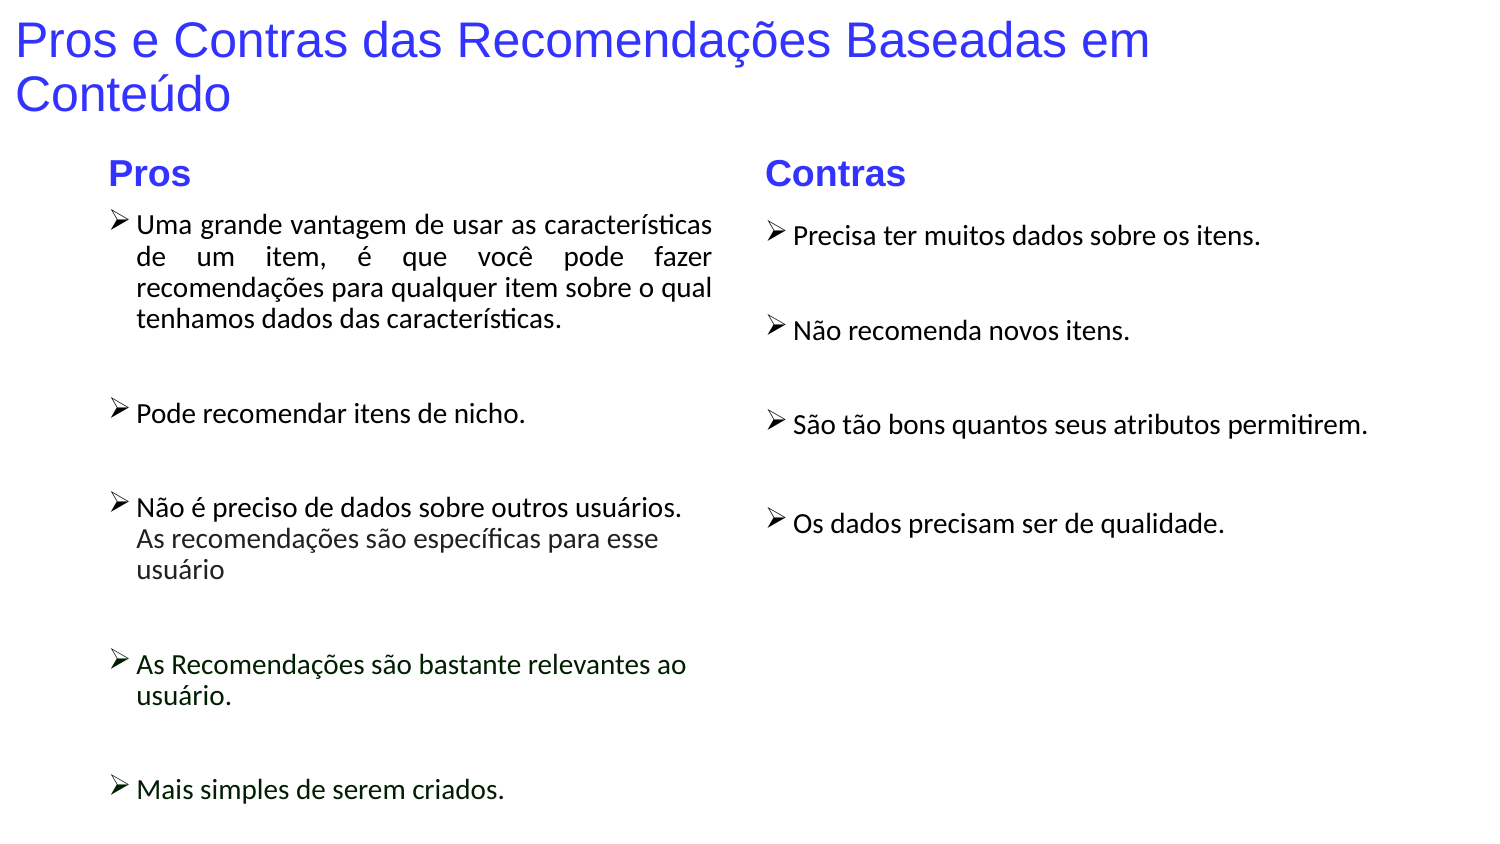

# Pros e Contras das Recomendações Baseadas em Conteúdo
Pros
Contras
Uma grande vantagem de usar as características de um item, é que você pode fazer recomendações para qualquer item sobre o qual tenhamos dados das características.

Pode recomendar itens de nicho.

Não é preciso de dados sobre outros usuários. As recomendações são específicas para esse usuário

As Recomendações são bastante relevantes ao usuário.

Mais simples de serem criados.
Precisa ter muitos dados sobre os itens.

Não recomenda novos itens.

São tão bons quantos seus atributos permitirem.

Os dados precisam ser de qualidade.